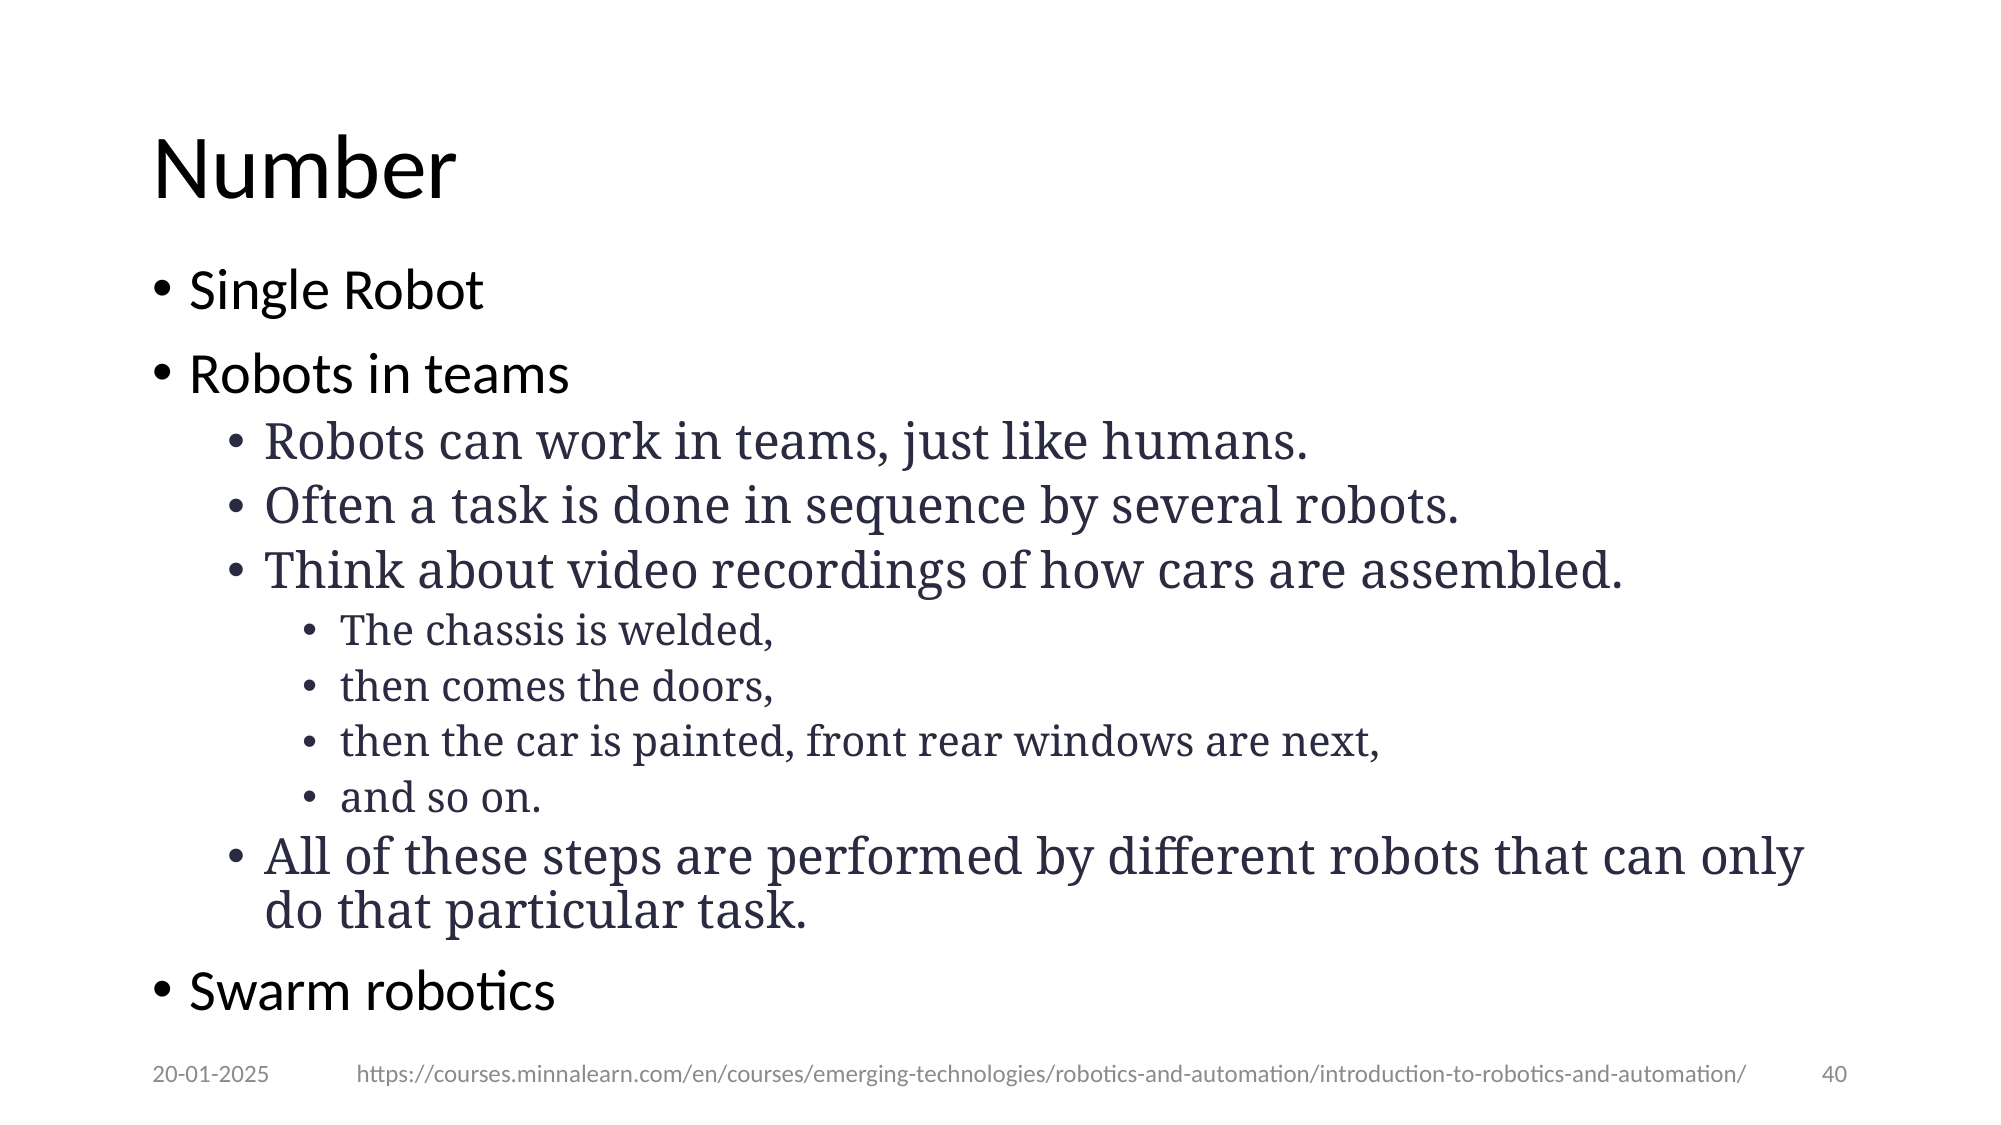

# Number
Single Robot
Robots in teams
Robots can work in teams, just like humans.
Often a task is done in sequence by several robots.
Think about video recordings of how cars are assembled.
The chassis is welded,
then comes the doors,
then the car is painted, front rear windows are next,
and so on.
All of these steps are performed by different robots that can only do that particular task.
Swarm robotics
20-01-2025
https://courses.minnalearn.com/en/courses/emerging-technologies/robotics-and-automation/introduction-to-robotics-and-automation/
40